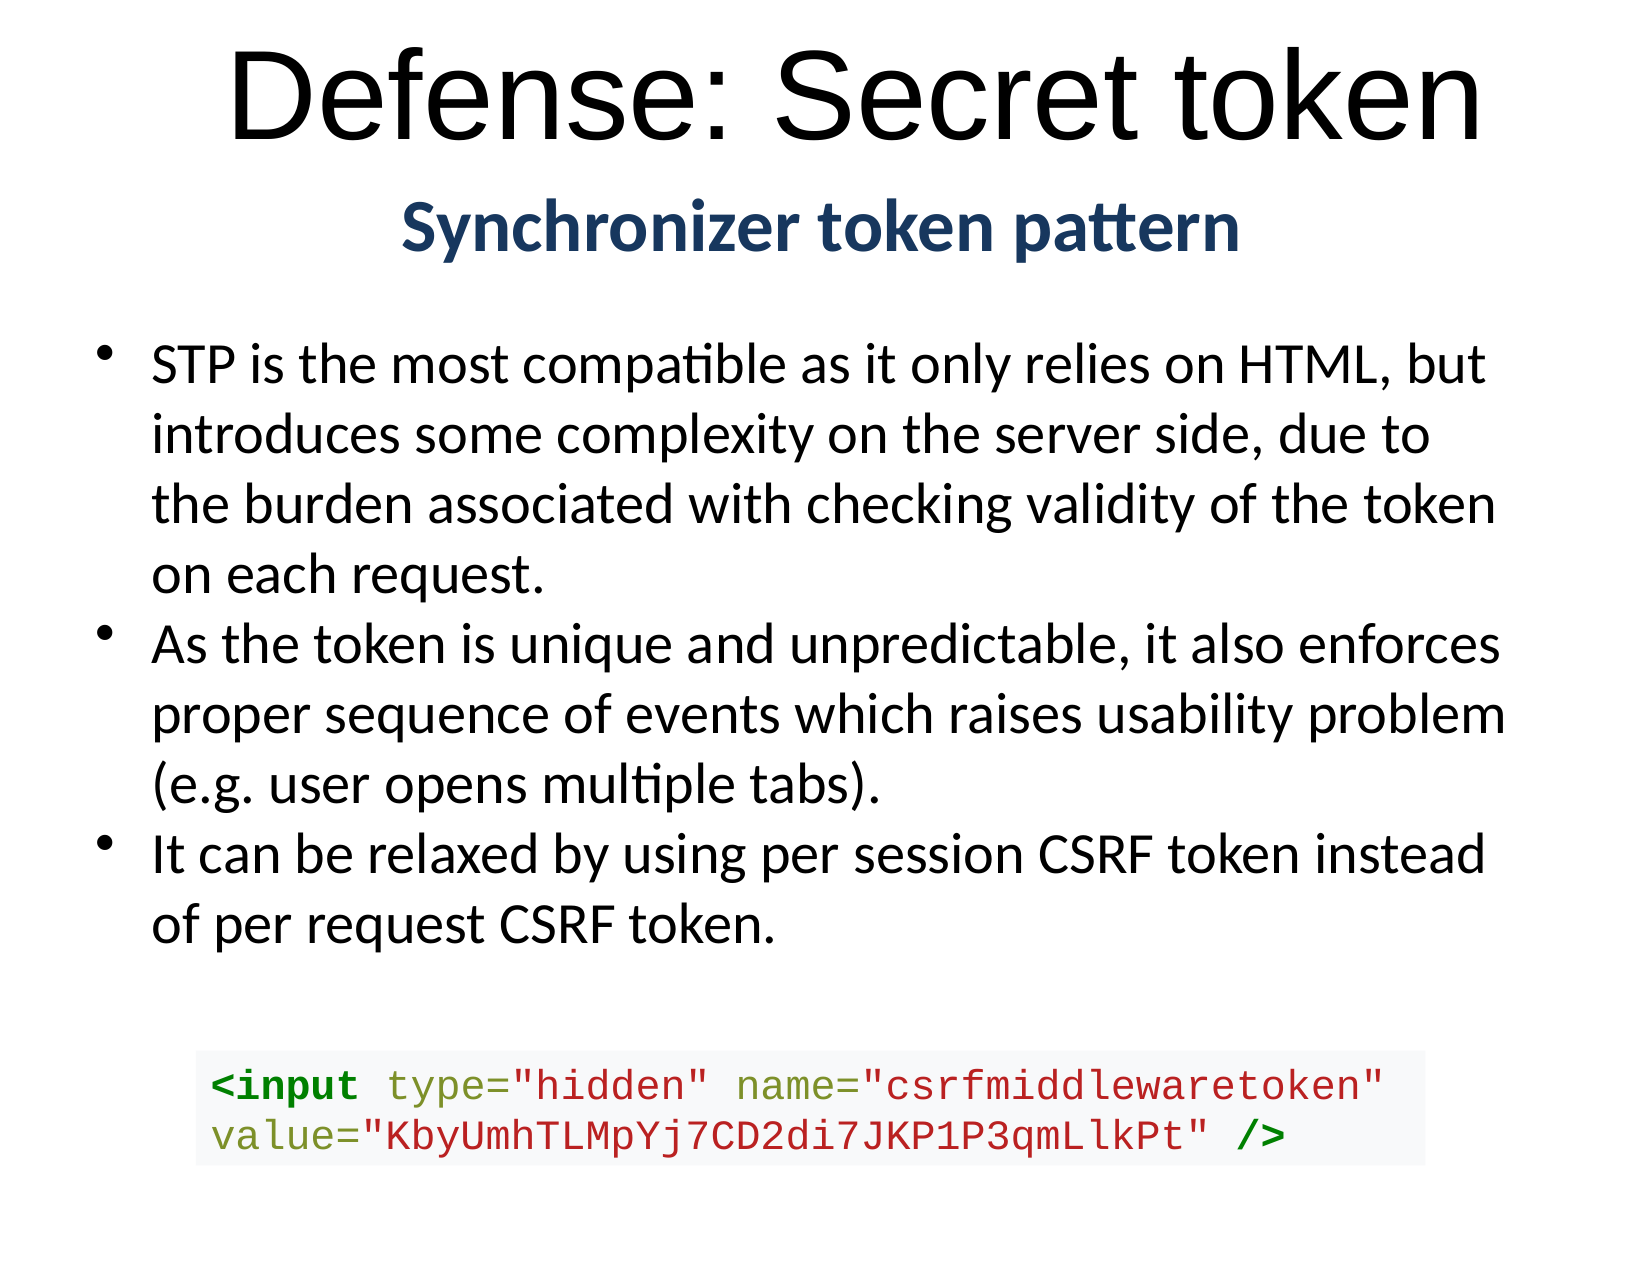

# Defense: Secret token
Synchronizer token pattern
STP is the most compatible as it only relies on HTML, but introduces some complexity on the server side, due to the burden associated with checking validity of the token on each request.
As the token is unique and unpredictable, it also enforces proper sequence of events which raises usability problem (e.g. user opens multiple tabs).
It can be relaxed by using per session CSRF token instead of per request CSRF token.
<input type="hidden" name="csrfmiddlewaretoken" value="KbyUmhTLMpYj7CD2di7JKP1P3qmLlkPt" />